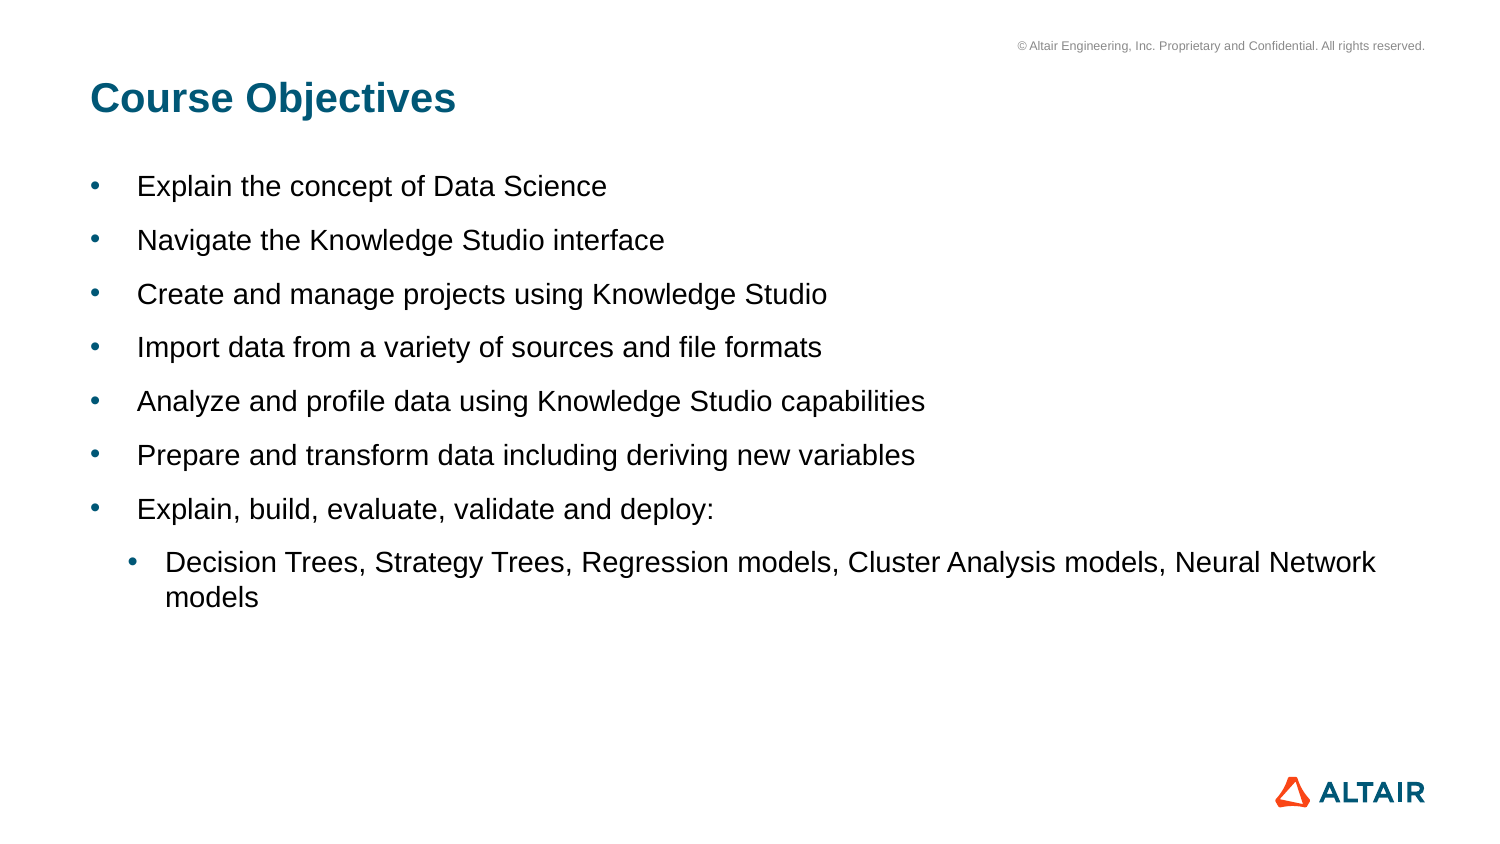

# Course Objectives
Explain the concept of Data Science
Navigate the Knowledge Studio interface
Create and manage projects using Knowledge Studio
Import data from a variety of sources and file formats
Analyze and profile data using Knowledge Studio capabilities
Prepare and transform data including deriving new variables
Explain, build, evaluate, validate and deploy:
Decision Trees, Strategy Trees, Regression models, Cluster Analysis models, Neural Network models